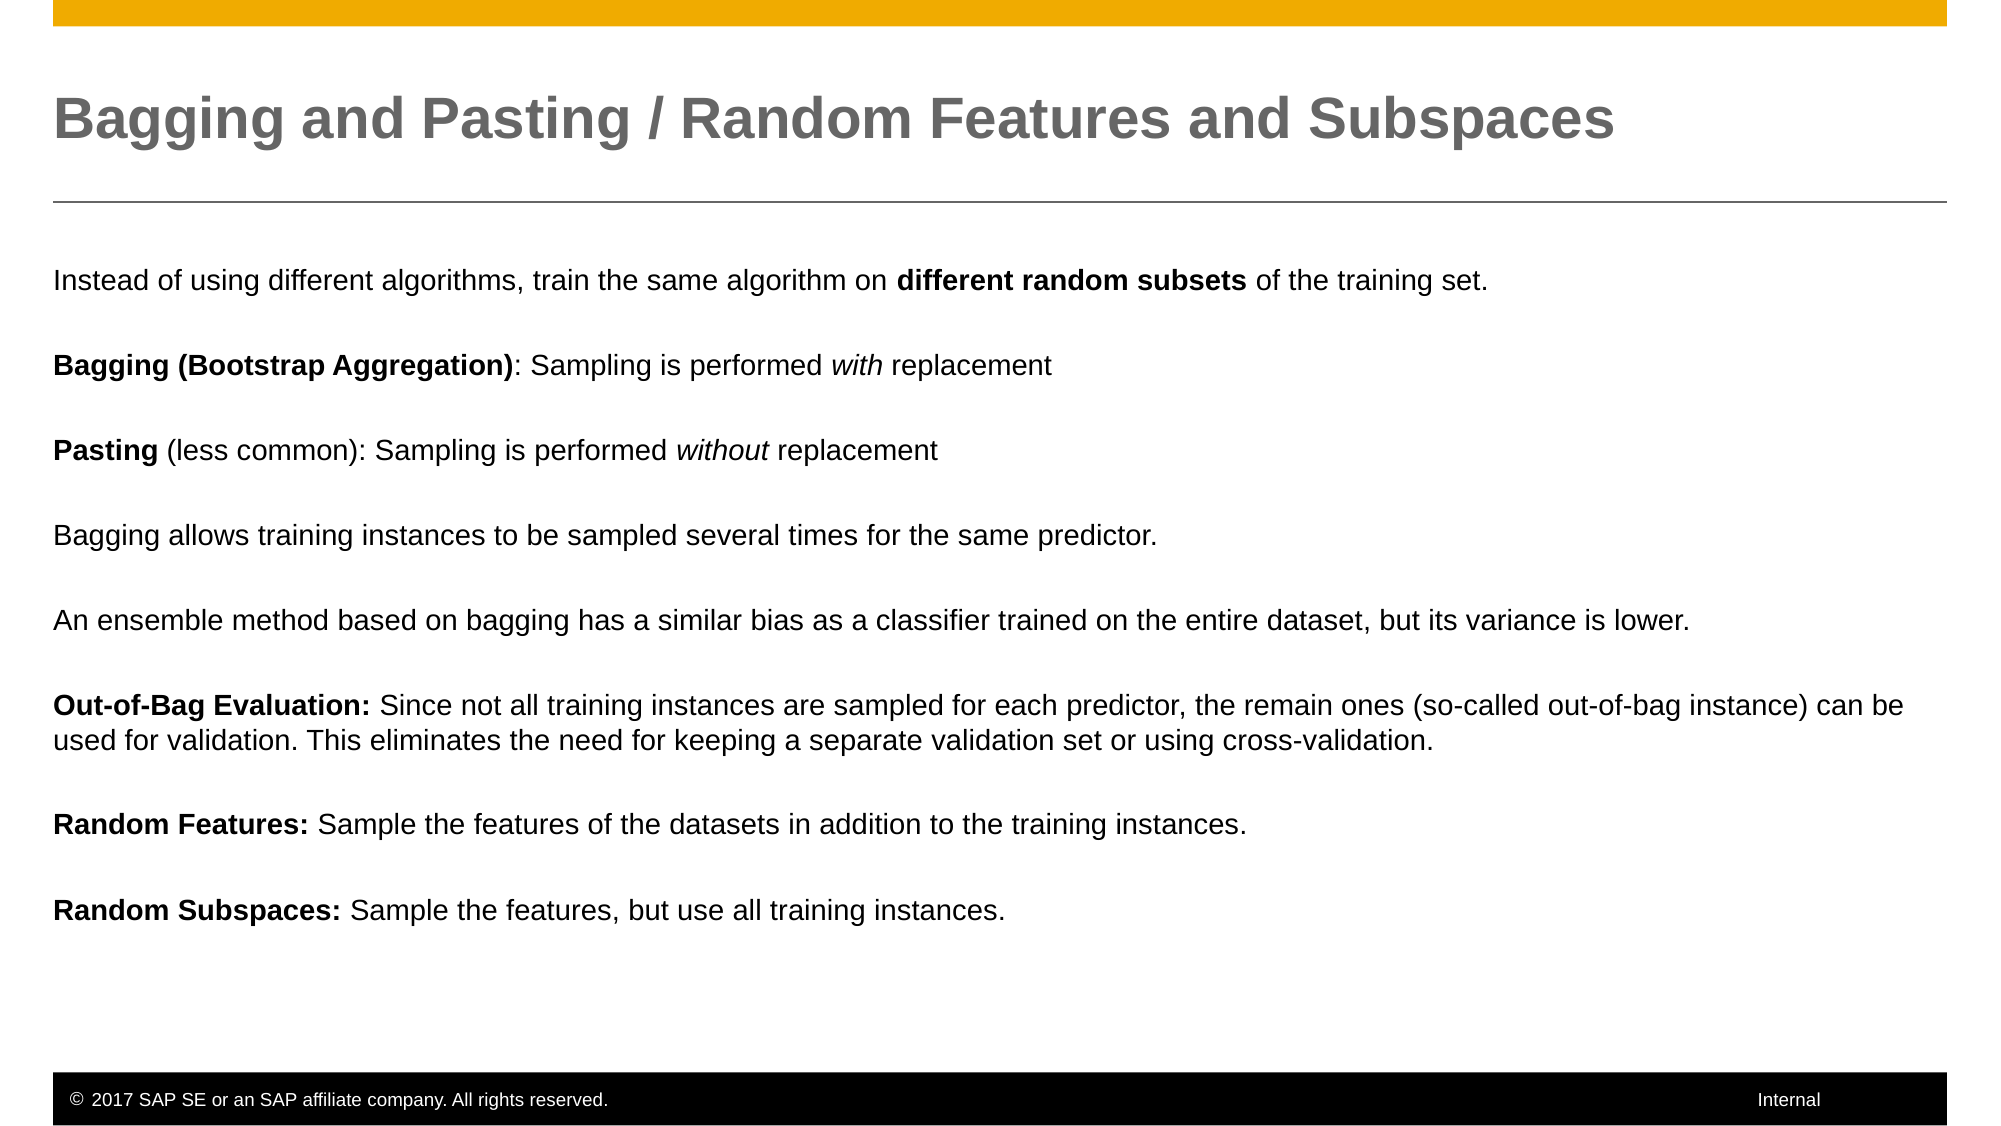

# Bagging and Pasting / Random Features and Subspaces
Instead of using different algorithms, train the same algorithm on different random subsets of the training set.
Bagging (Bootstrap Aggregation): Sampling is performed with replacement
Pasting (less common): Sampling is performed without replacement
Bagging allows training instances to be sampled several times for the same predictor.
An ensemble method based on bagging has a similar bias as a classifier trained on the entire dataset, but its variance is lower.
Out-of-Bag Evaluation: Since not all training instances are sampled for each predictor, the remain ones (so-called out-of-bag instance) can be used for validation. This eliminates the need for keeping a separate validation set or using cross-validation.
Random Features: Sample the features of the datasets in addition to the training instances.
Random Subspaces: Sample the features, but use all training instances.